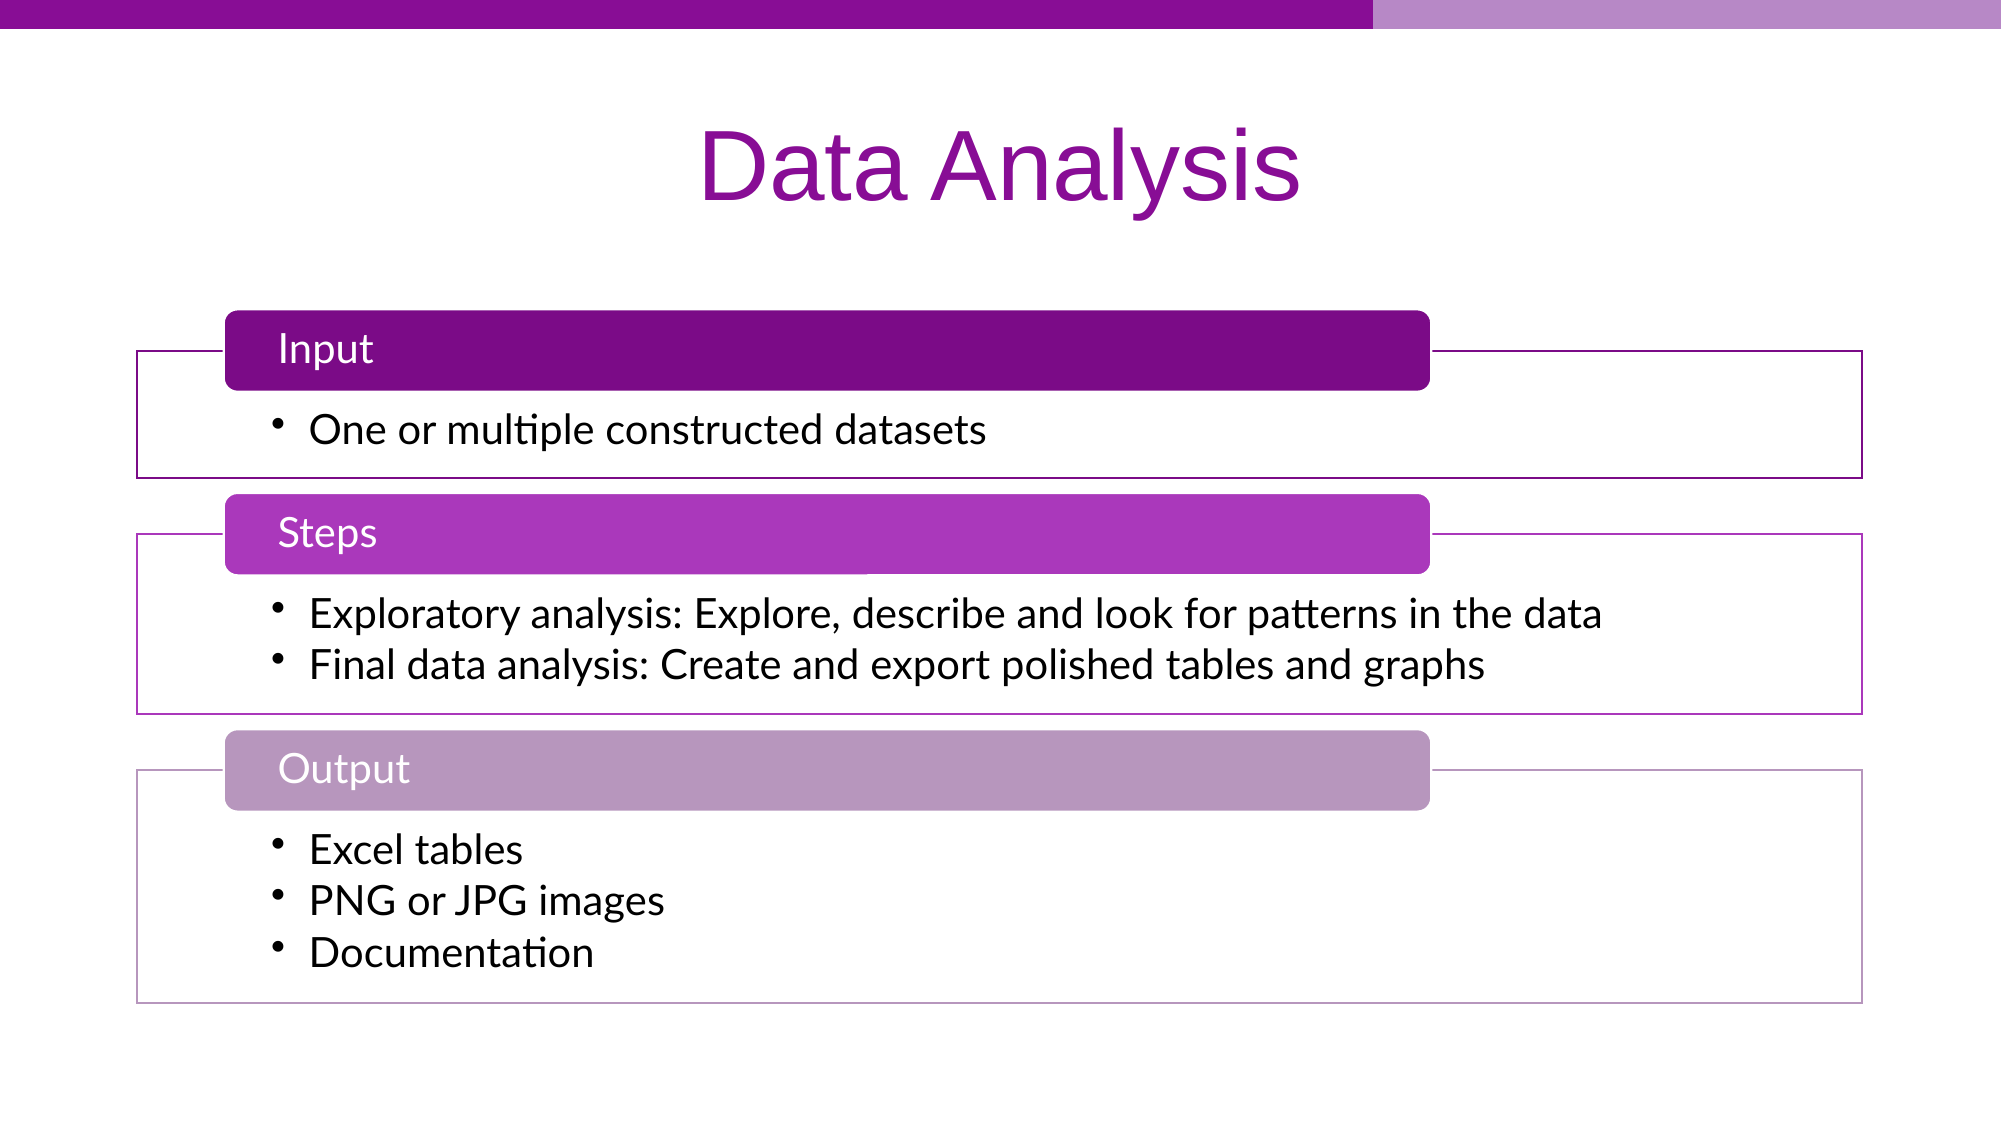

# Data Analysis
One or multiple constructed datasets
Input
Exploratory analysis: Explore, describe and look for patterns in the data
Final data analysis: Create and export polished tables and graphs
Steps
Excel tables
PNG or JPG images
Documentation
Output